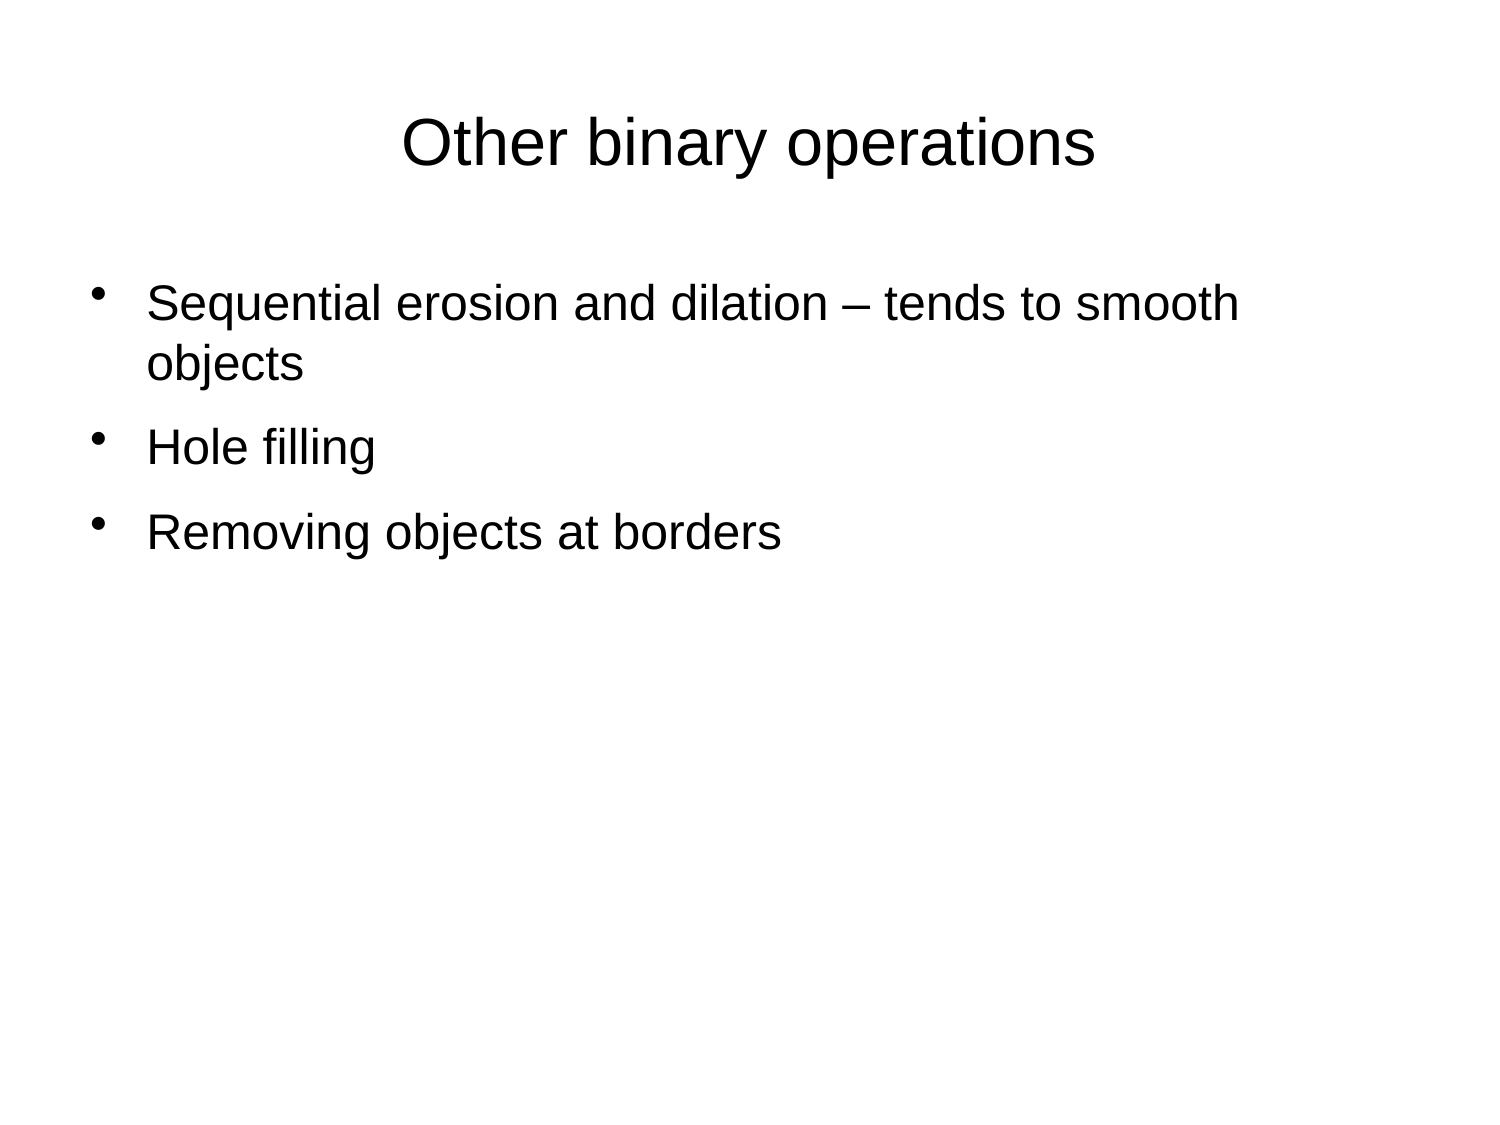

# Other binary operations
Sequential erosion and dilation – tends to smooth objects
Hole filling
Removing objects at borders